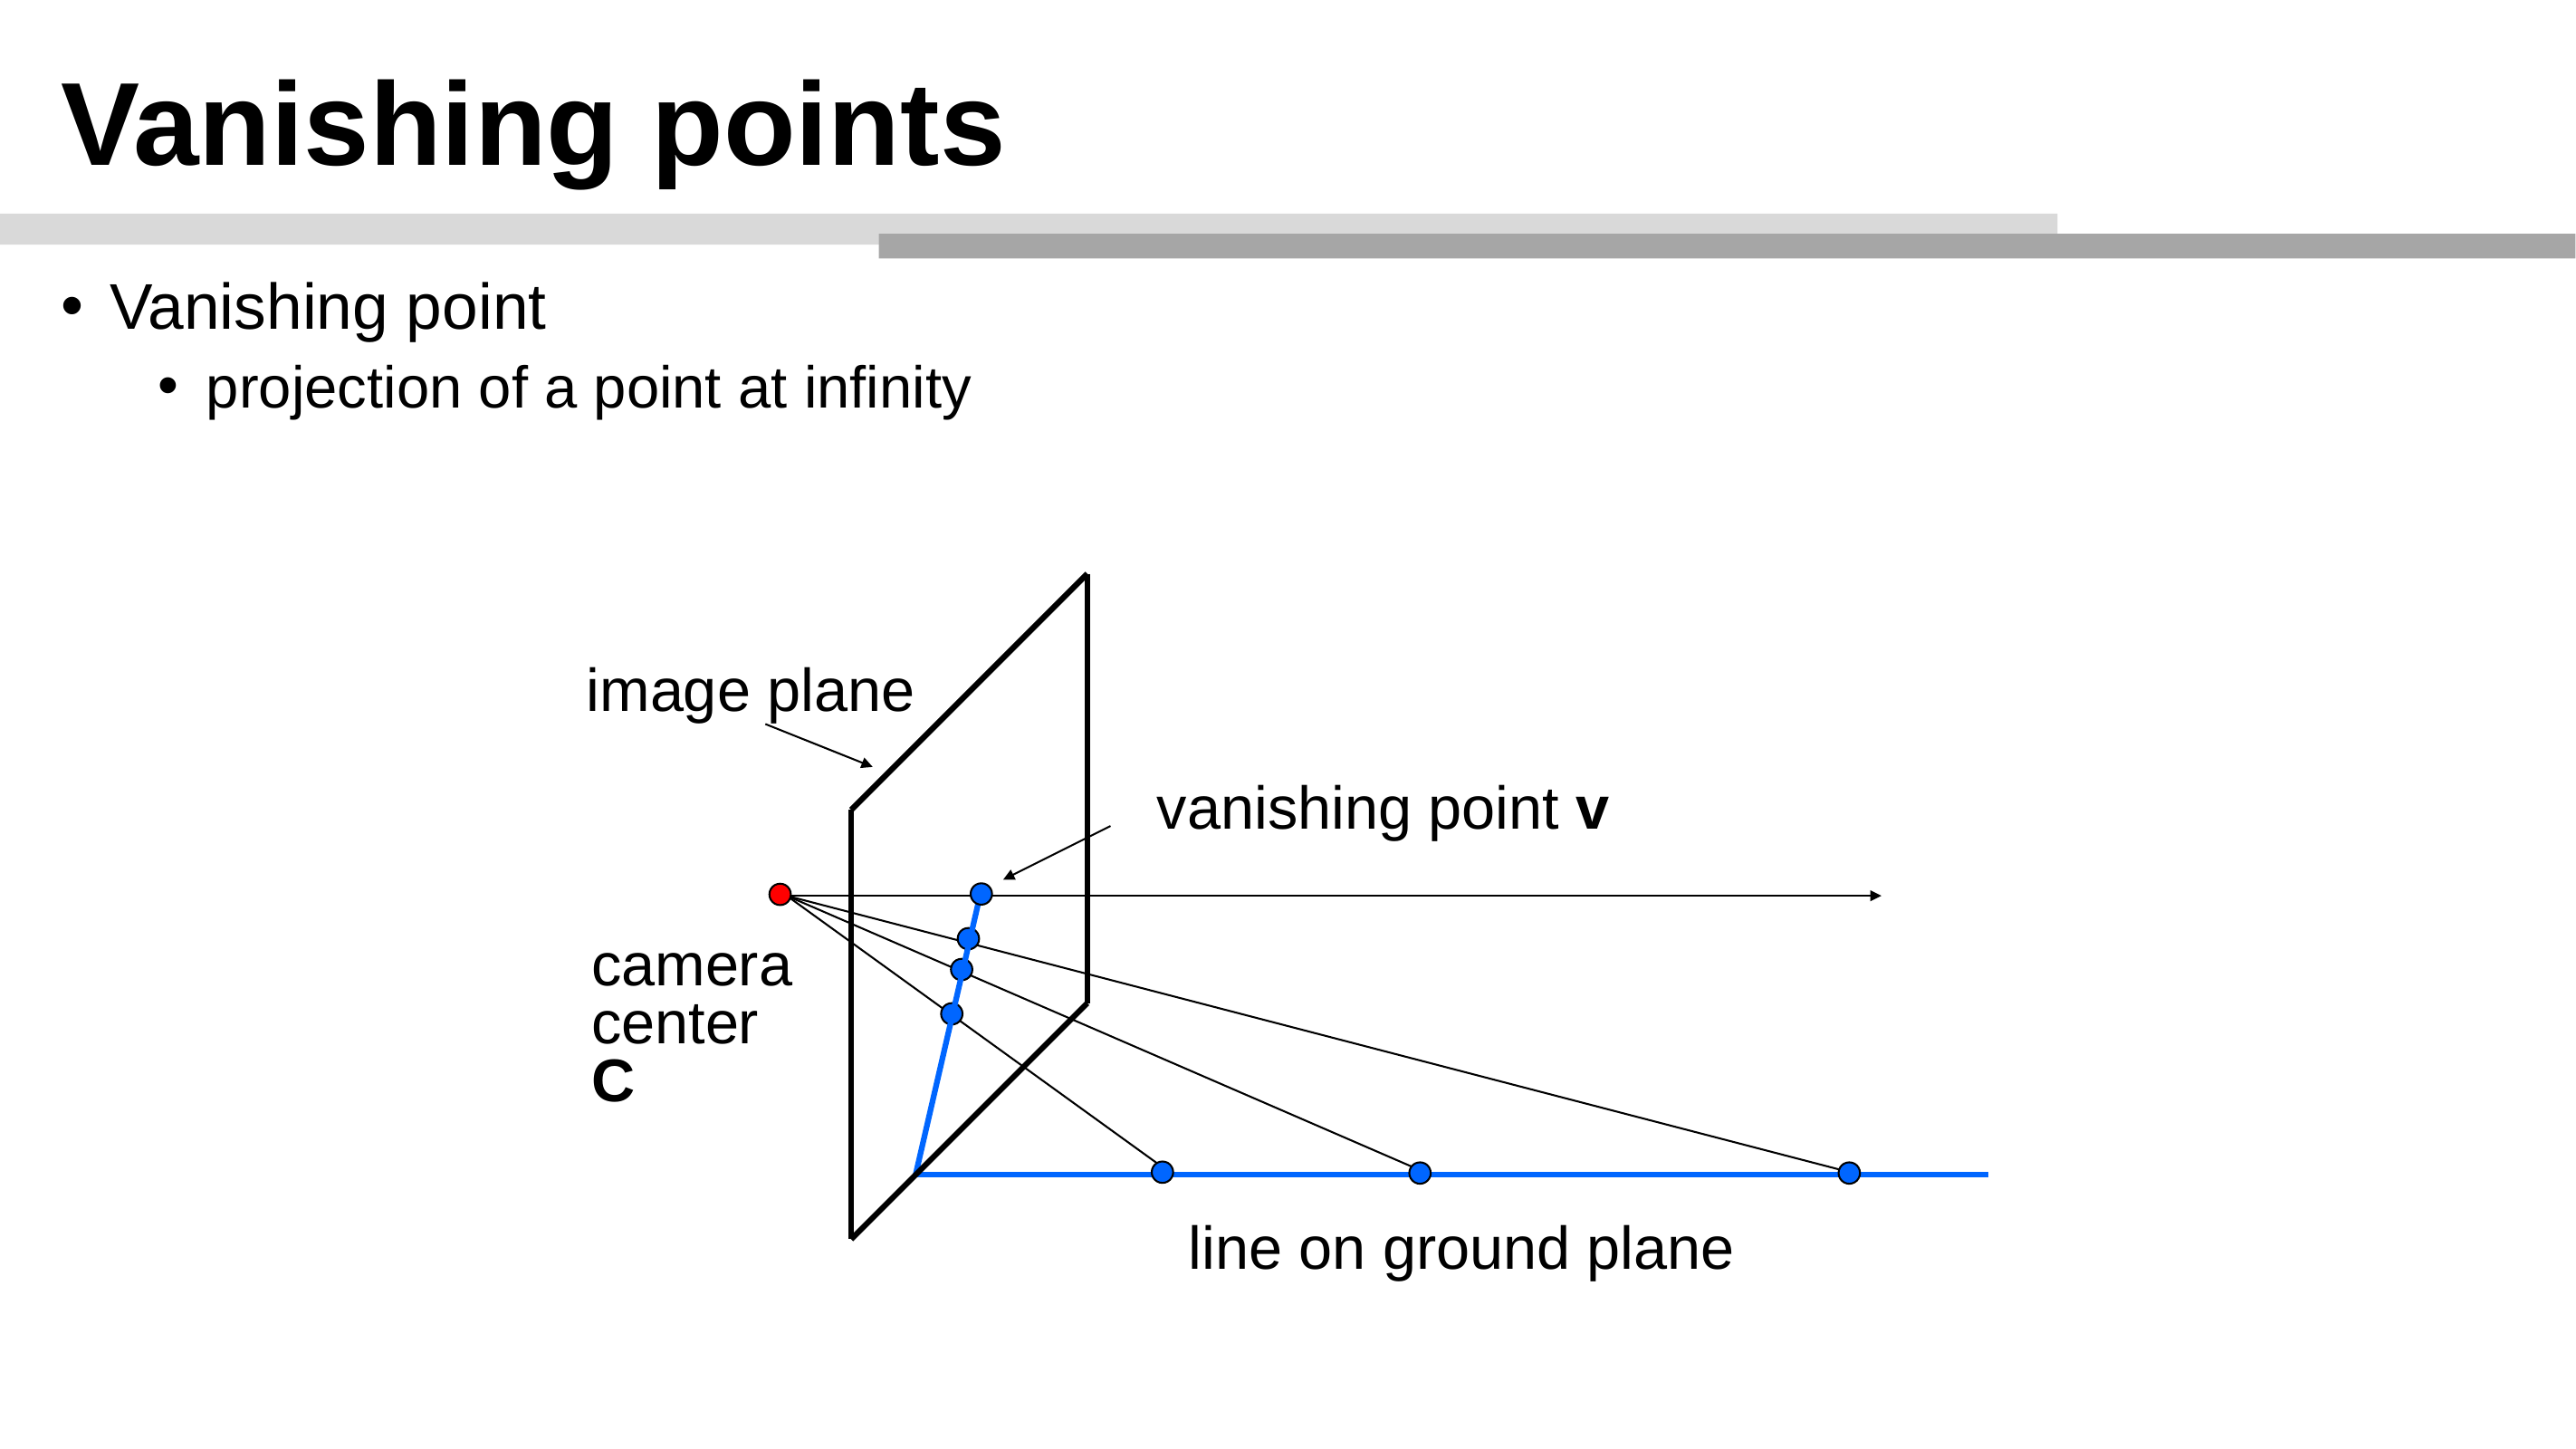

# Vanishing points
Vanishing point
projection of a point at infinity

image plane

vanishing point v

camera
center
C

line on ground plane